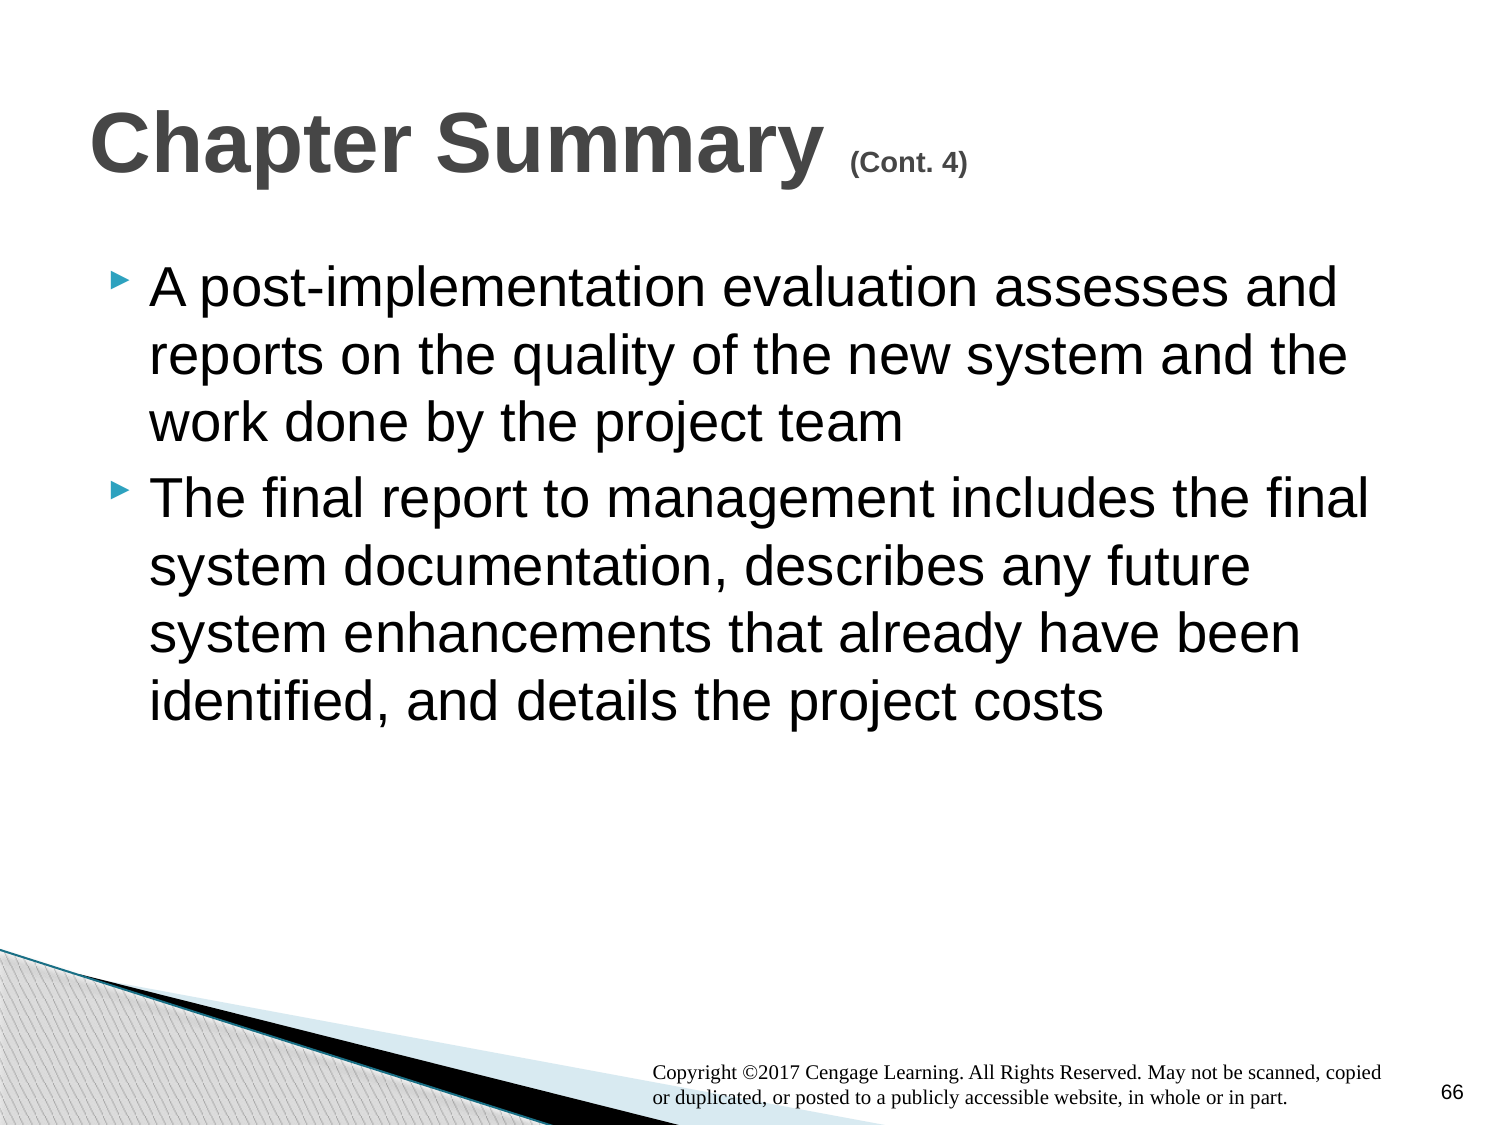

# Chapter Summary (Cont. 4)
A post-implementation evaluation assesses and reports on the quality of the new system and the work done by the project team
The final report to management includes the final system documentation, describes any future system enhancements that already have been identified, and details the project costs
66